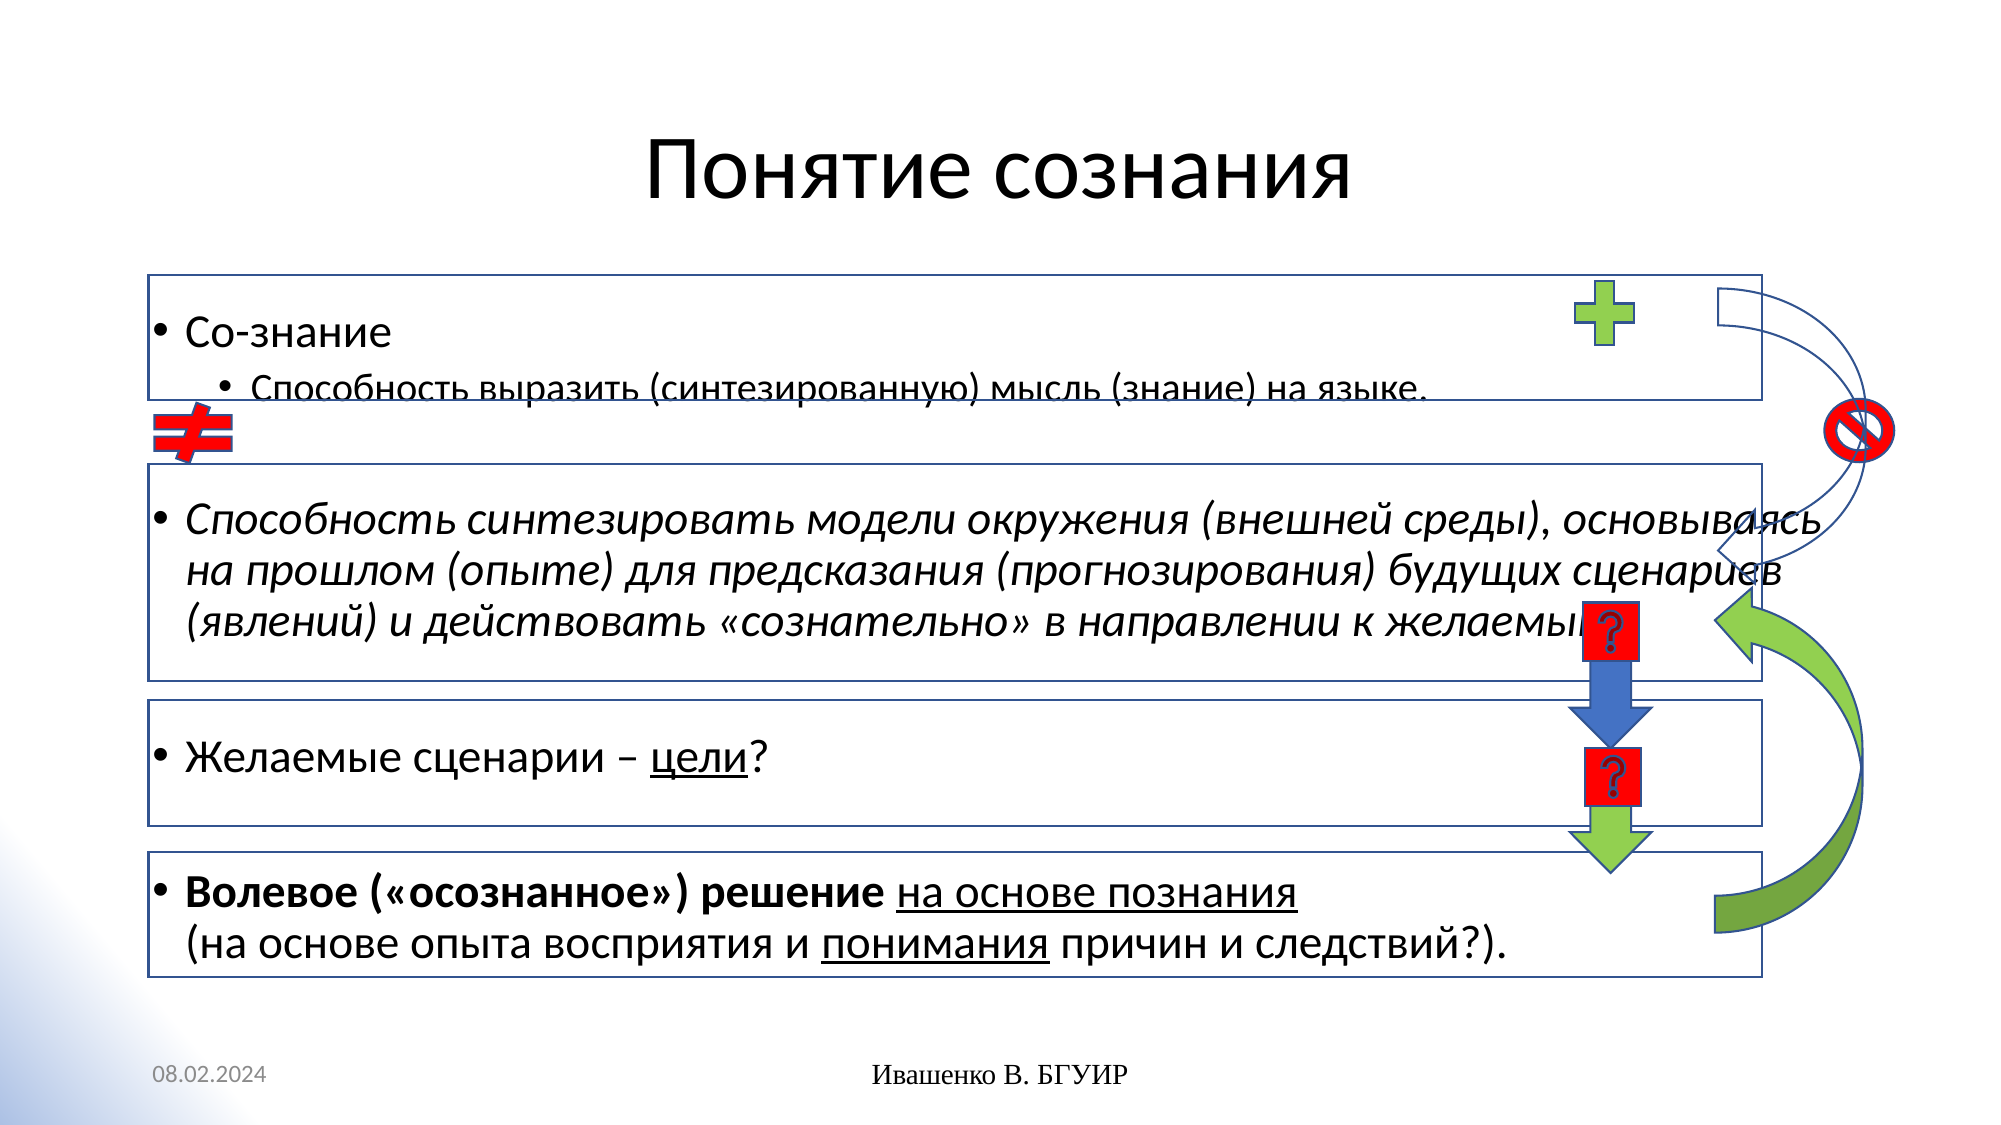

# Понятие сознания

Со-знание
Способность выразить (синтезированную) мысль (знание) на языке.

Способность синтезировать модели окружения (внешней среды), основываясь на прошлом (опыте) для предсказания (прогнозирования) будущих сценариев (явлений) и действовать «сознательно» в направлении к желаемым.

Желаемые сценарии – цели?

Волевое («осознанное») решение на основе познания
(на основе опыта восприятия и понимания причин и следствий?).

08.02.2024
Ивашенко В. БГУИР